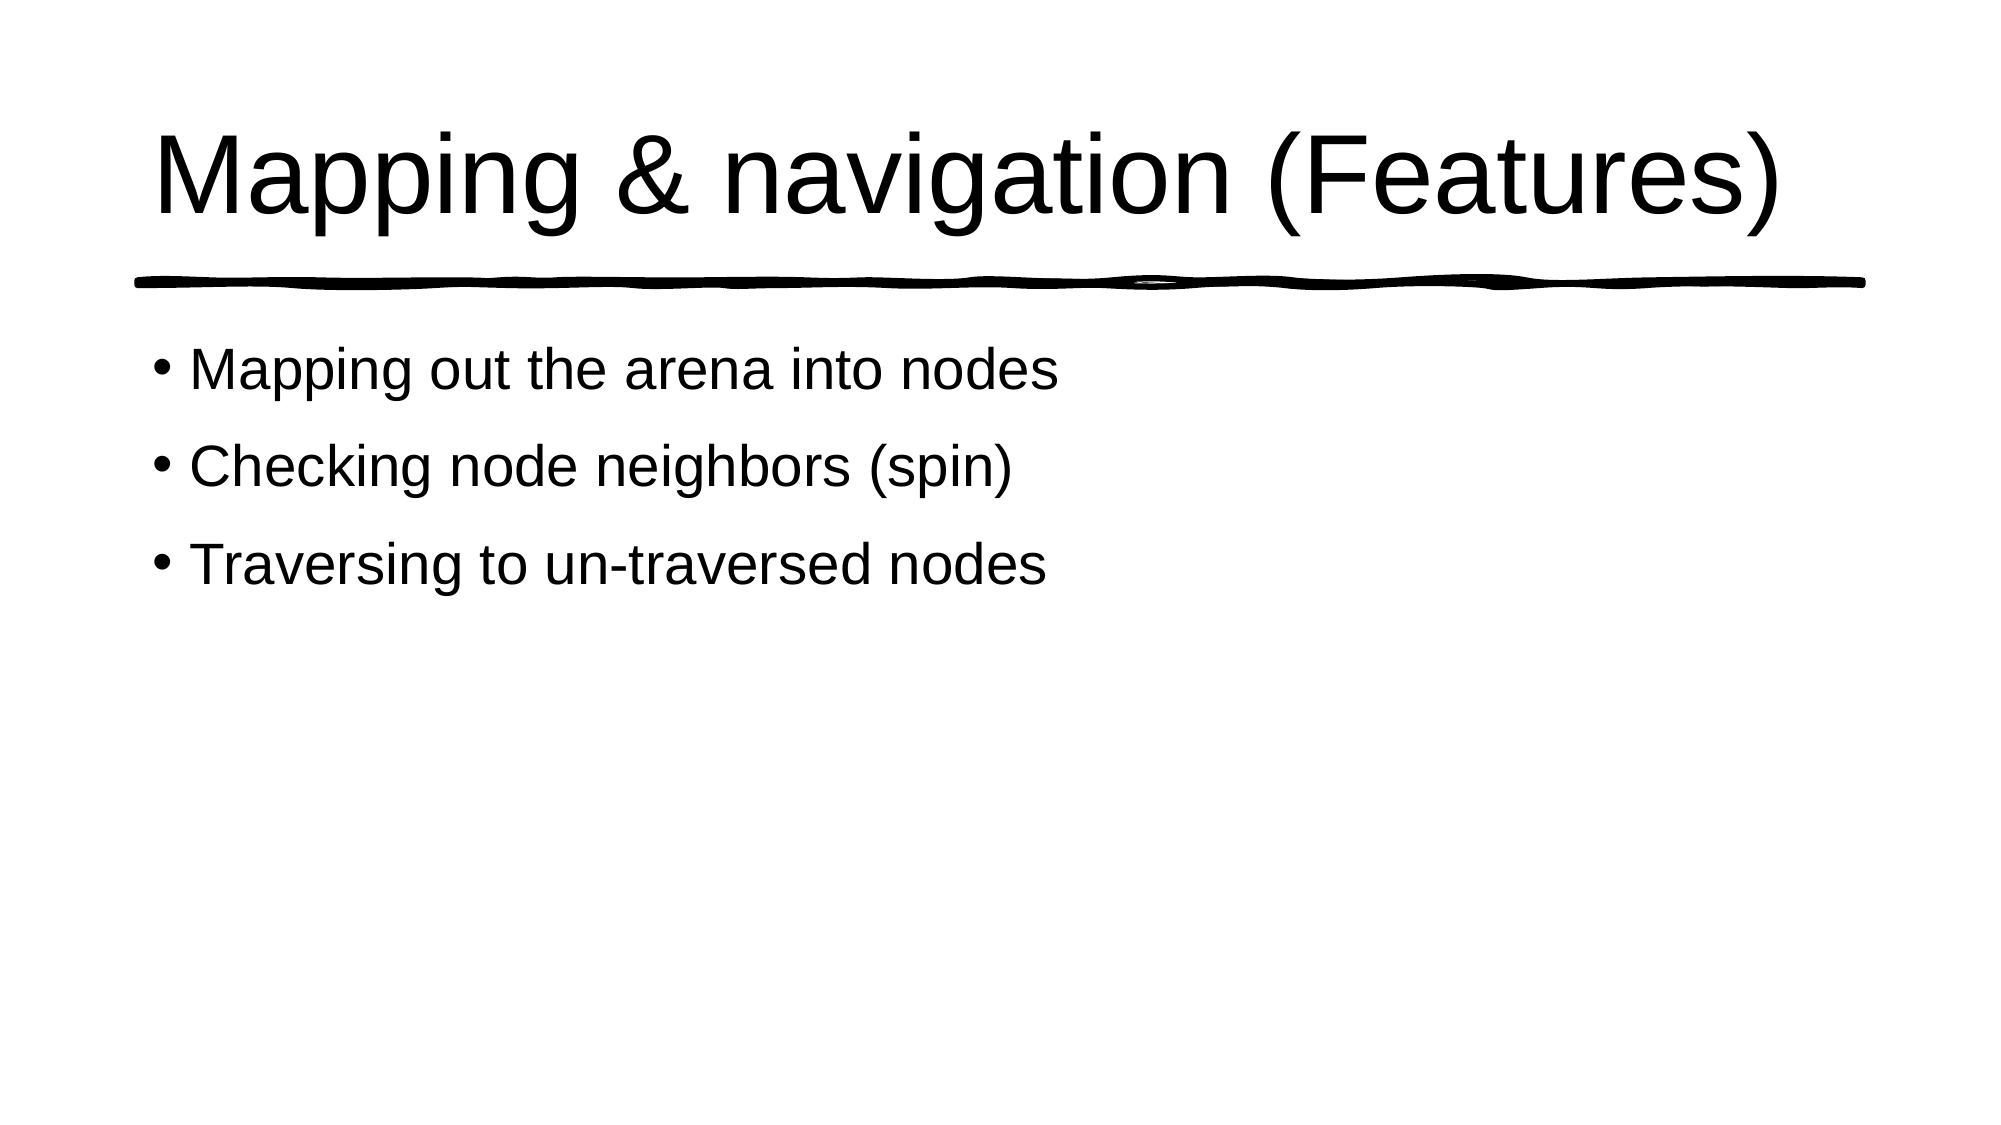

# Mapping & navigation (Features)
Mapping out the arena into nodes
Checking node neighbors (spin)
Traversing to un-traversed nodes